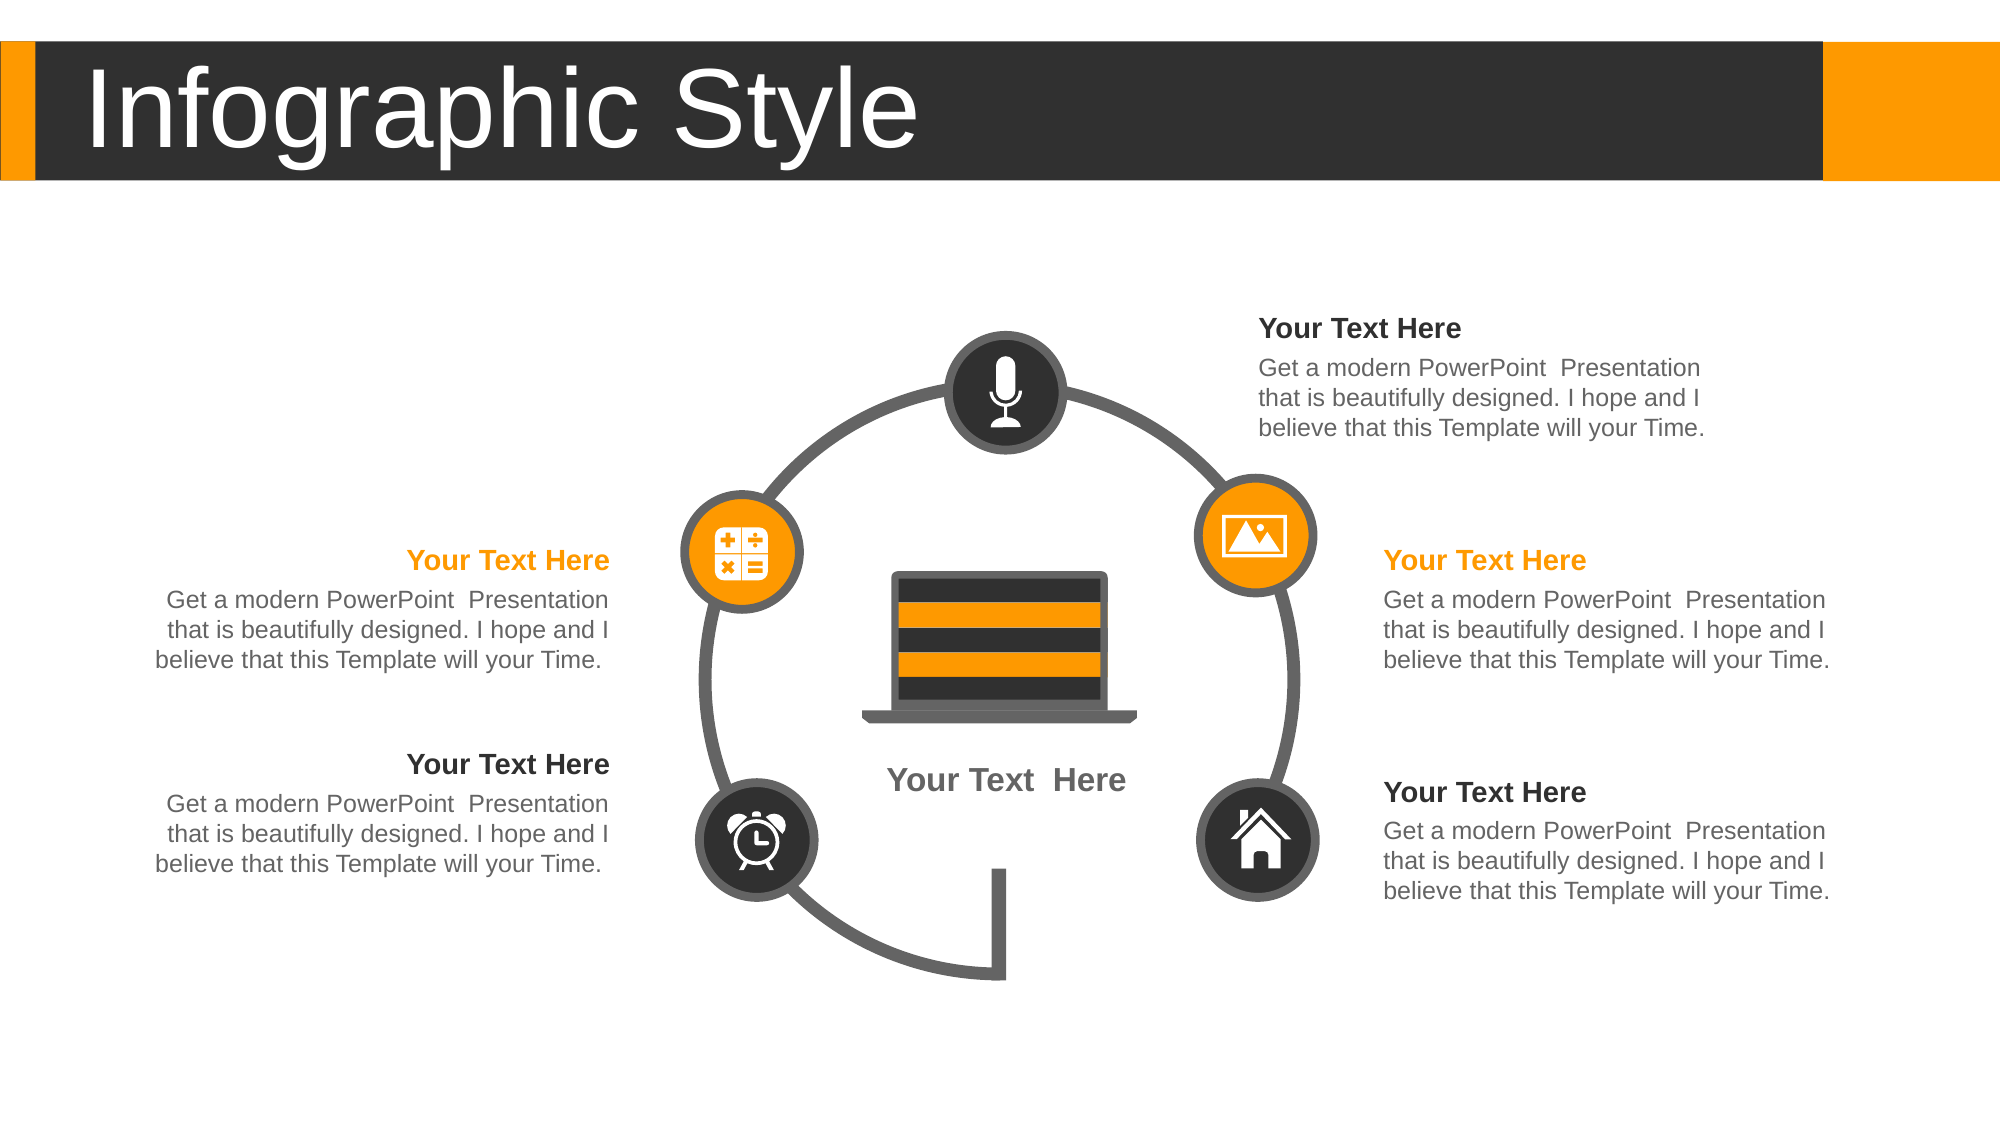

Infographic Style
Your Text Here
Get a modern PowerPoint  Presentation that is beautifully designed. I hope and I believe that this Template will your Time.

Your Text Here
Get a modern PowerPoint  Presentation that is beautifully designed. I hope and I believe that this Template will your Time.
Your Text Here
Get a modern PowerPoint  Presentation that is beautifully designed. I hope and I believe that this Template will your Time.

Your Text Here
Get a modern PowerPoint  Presentation that is beautifully designed. I hope and I believe that this Template will your Time.
Your Text  Here
Your Text Here
Get a modern PowerPoint  Presentation that is beautifully designed. I hope and I believe that this Template will your Time.